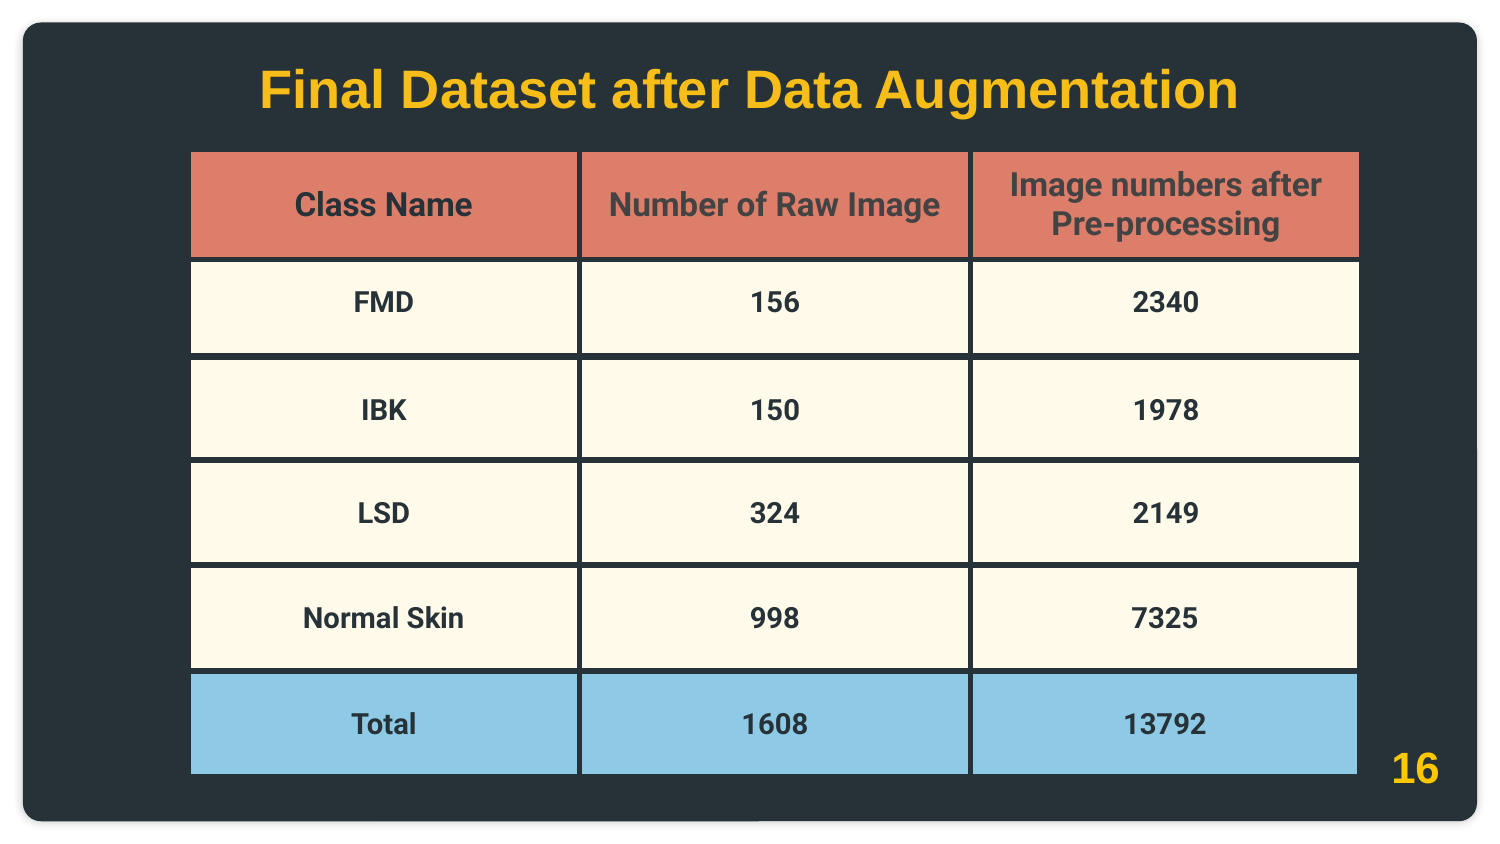

Final Dataset after Data Augmentation
| Class Name | Number of Raw Image | Image numbers after Pre-processing |
| --- | --- | --- |
| FMD | 156 | 2340 |
| --- | --- | --- |
| IBK | 150 | 1978 |
| --- | --- | --- |
| LSD | 324 | 2149 |
| --- | --- | --- |
| Normal Skin | 998 | 7325 |
| --- | --- | --- |
| Total | 1608 | 13792 |
| --- | --- | --- |
16